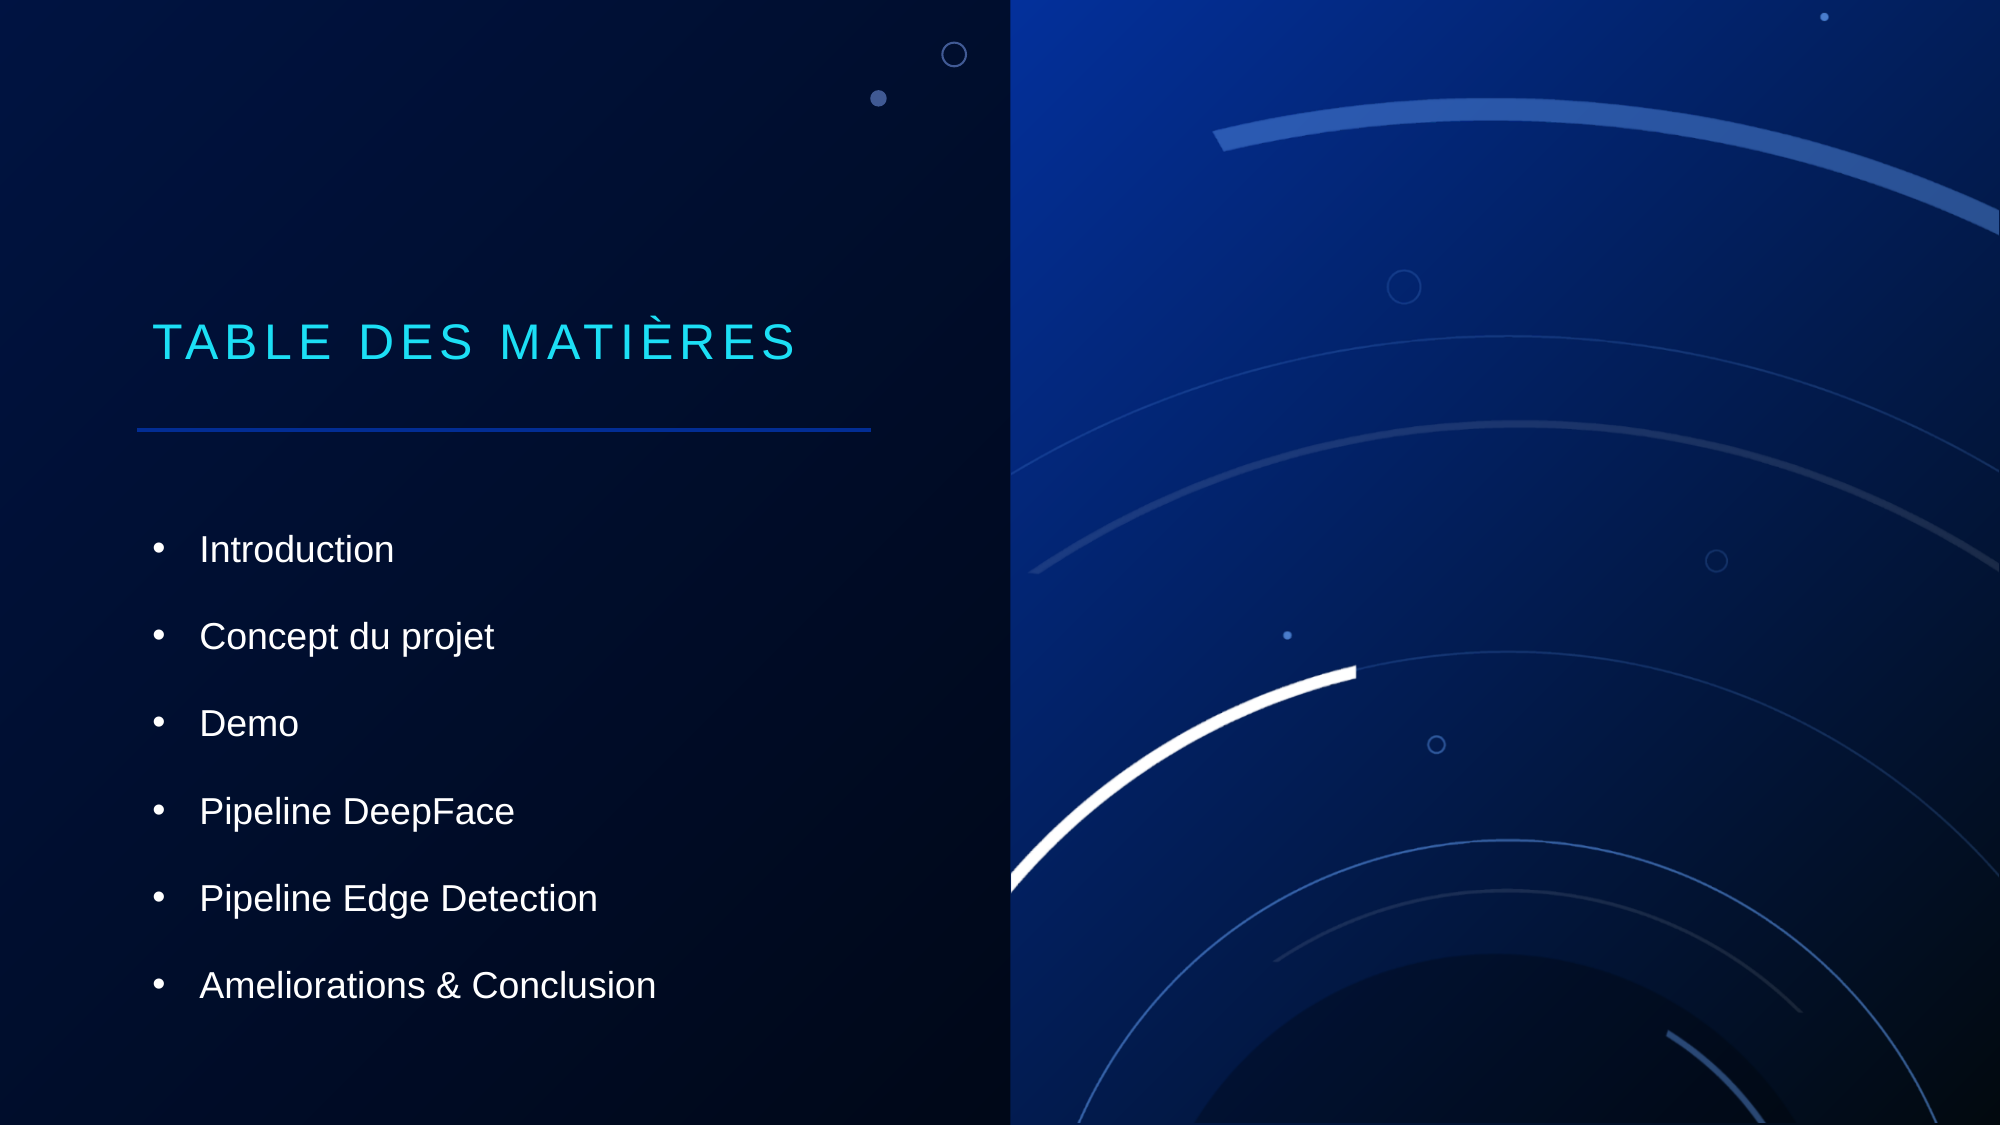

# Table des matières
Introduction
Concept du projet
Demo
Pipeline DeepFace
Pipeline Edge Detection
Ameliorations & Conclusion